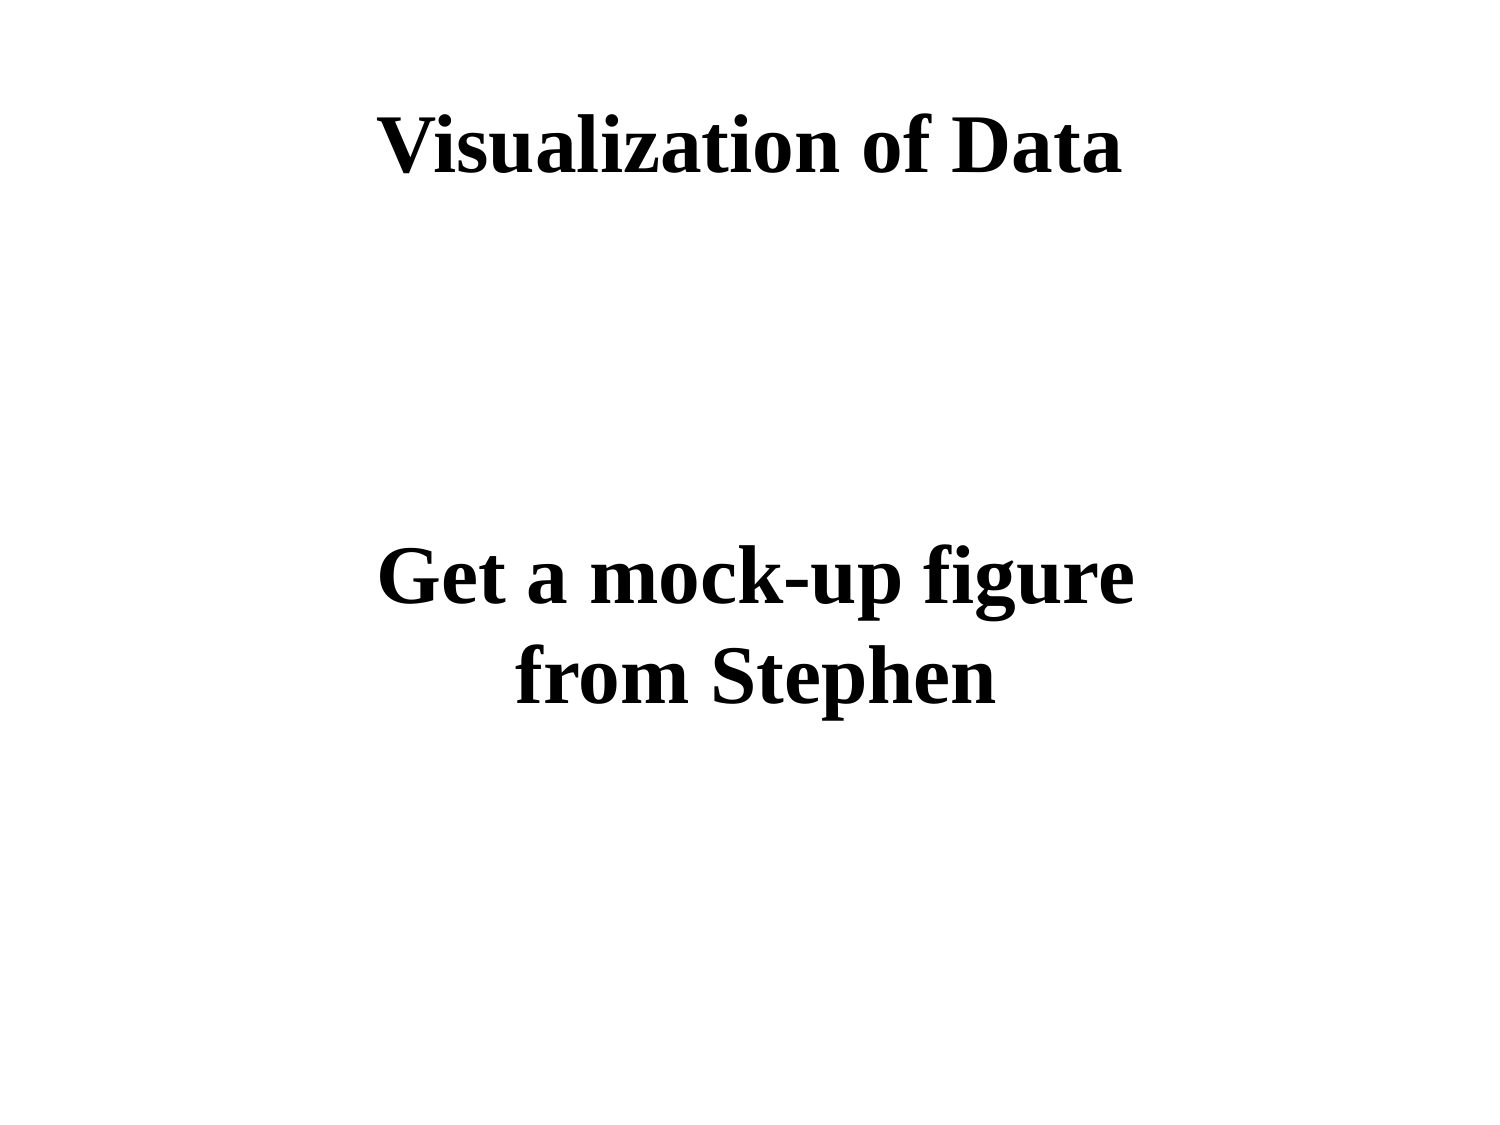

# Visualization of Data
Get a mock-up figure from Stephen